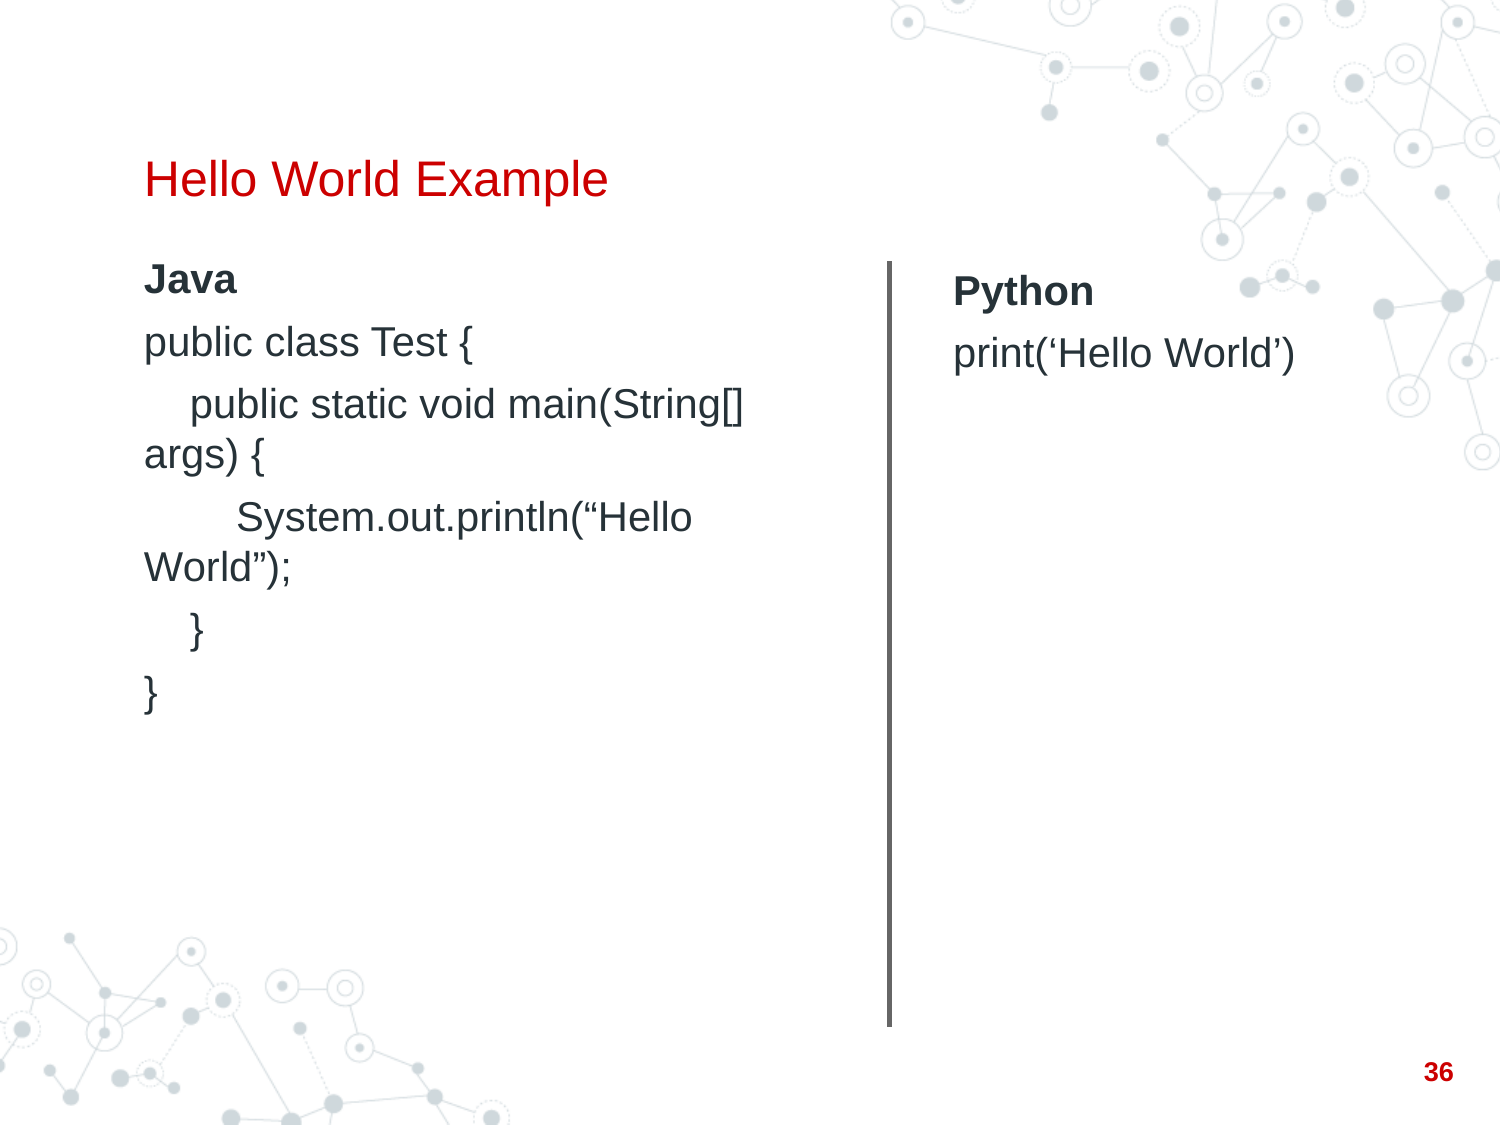

# Hello World Example
Java
public class Test {
    public static void main(String[] args) {
        System.out.println(“Hello World”);
    }
}

Python
print(‘Hello World’)
36